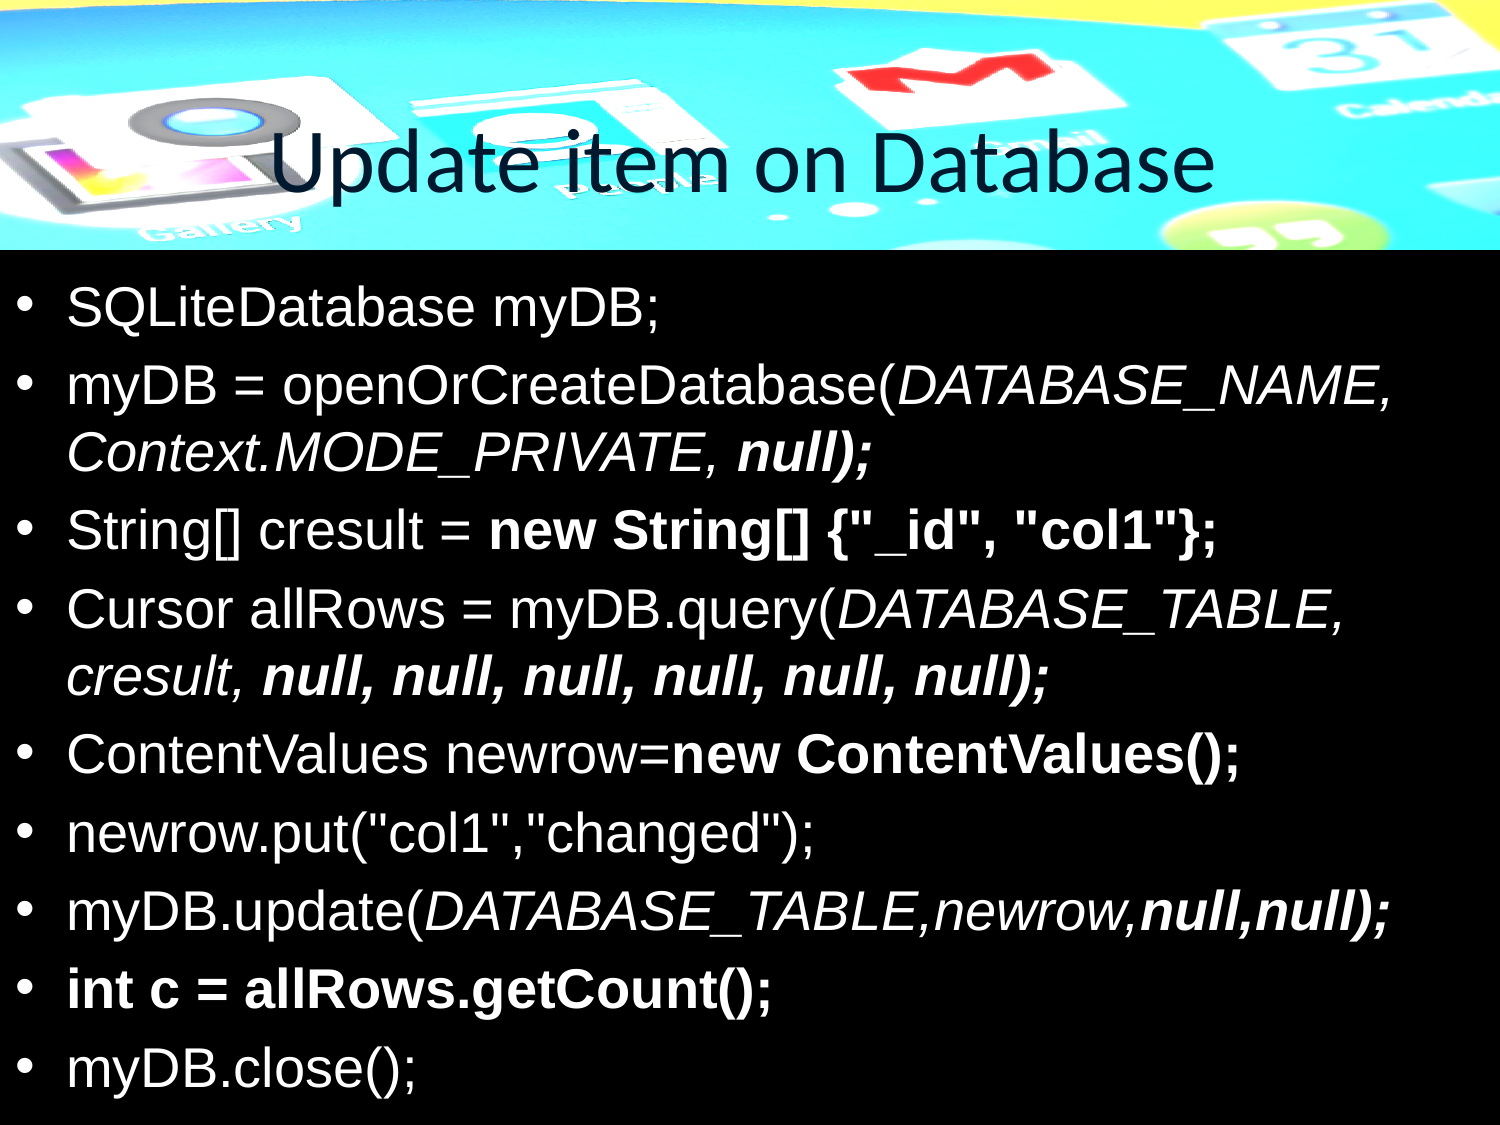

# Update item on Database
SQLiteDatabase myDB;
myDB = openOrCreateDatabase(DATABASE_NAME, Context.MODE_PRIVATE, null);
String[] cresult = new String[] {"_id", "col1"};
Cursor allRows = myDB.query(DATABASE_TABLE, cresult, null, null, null, null, null, null);
ContentValues newrow=new ContentValues();
newrow.put("col1","changed");
myDB.update(DATABASE_TABLE,newrow,null,null);
int c = allRows.getCount();
myDB.close();